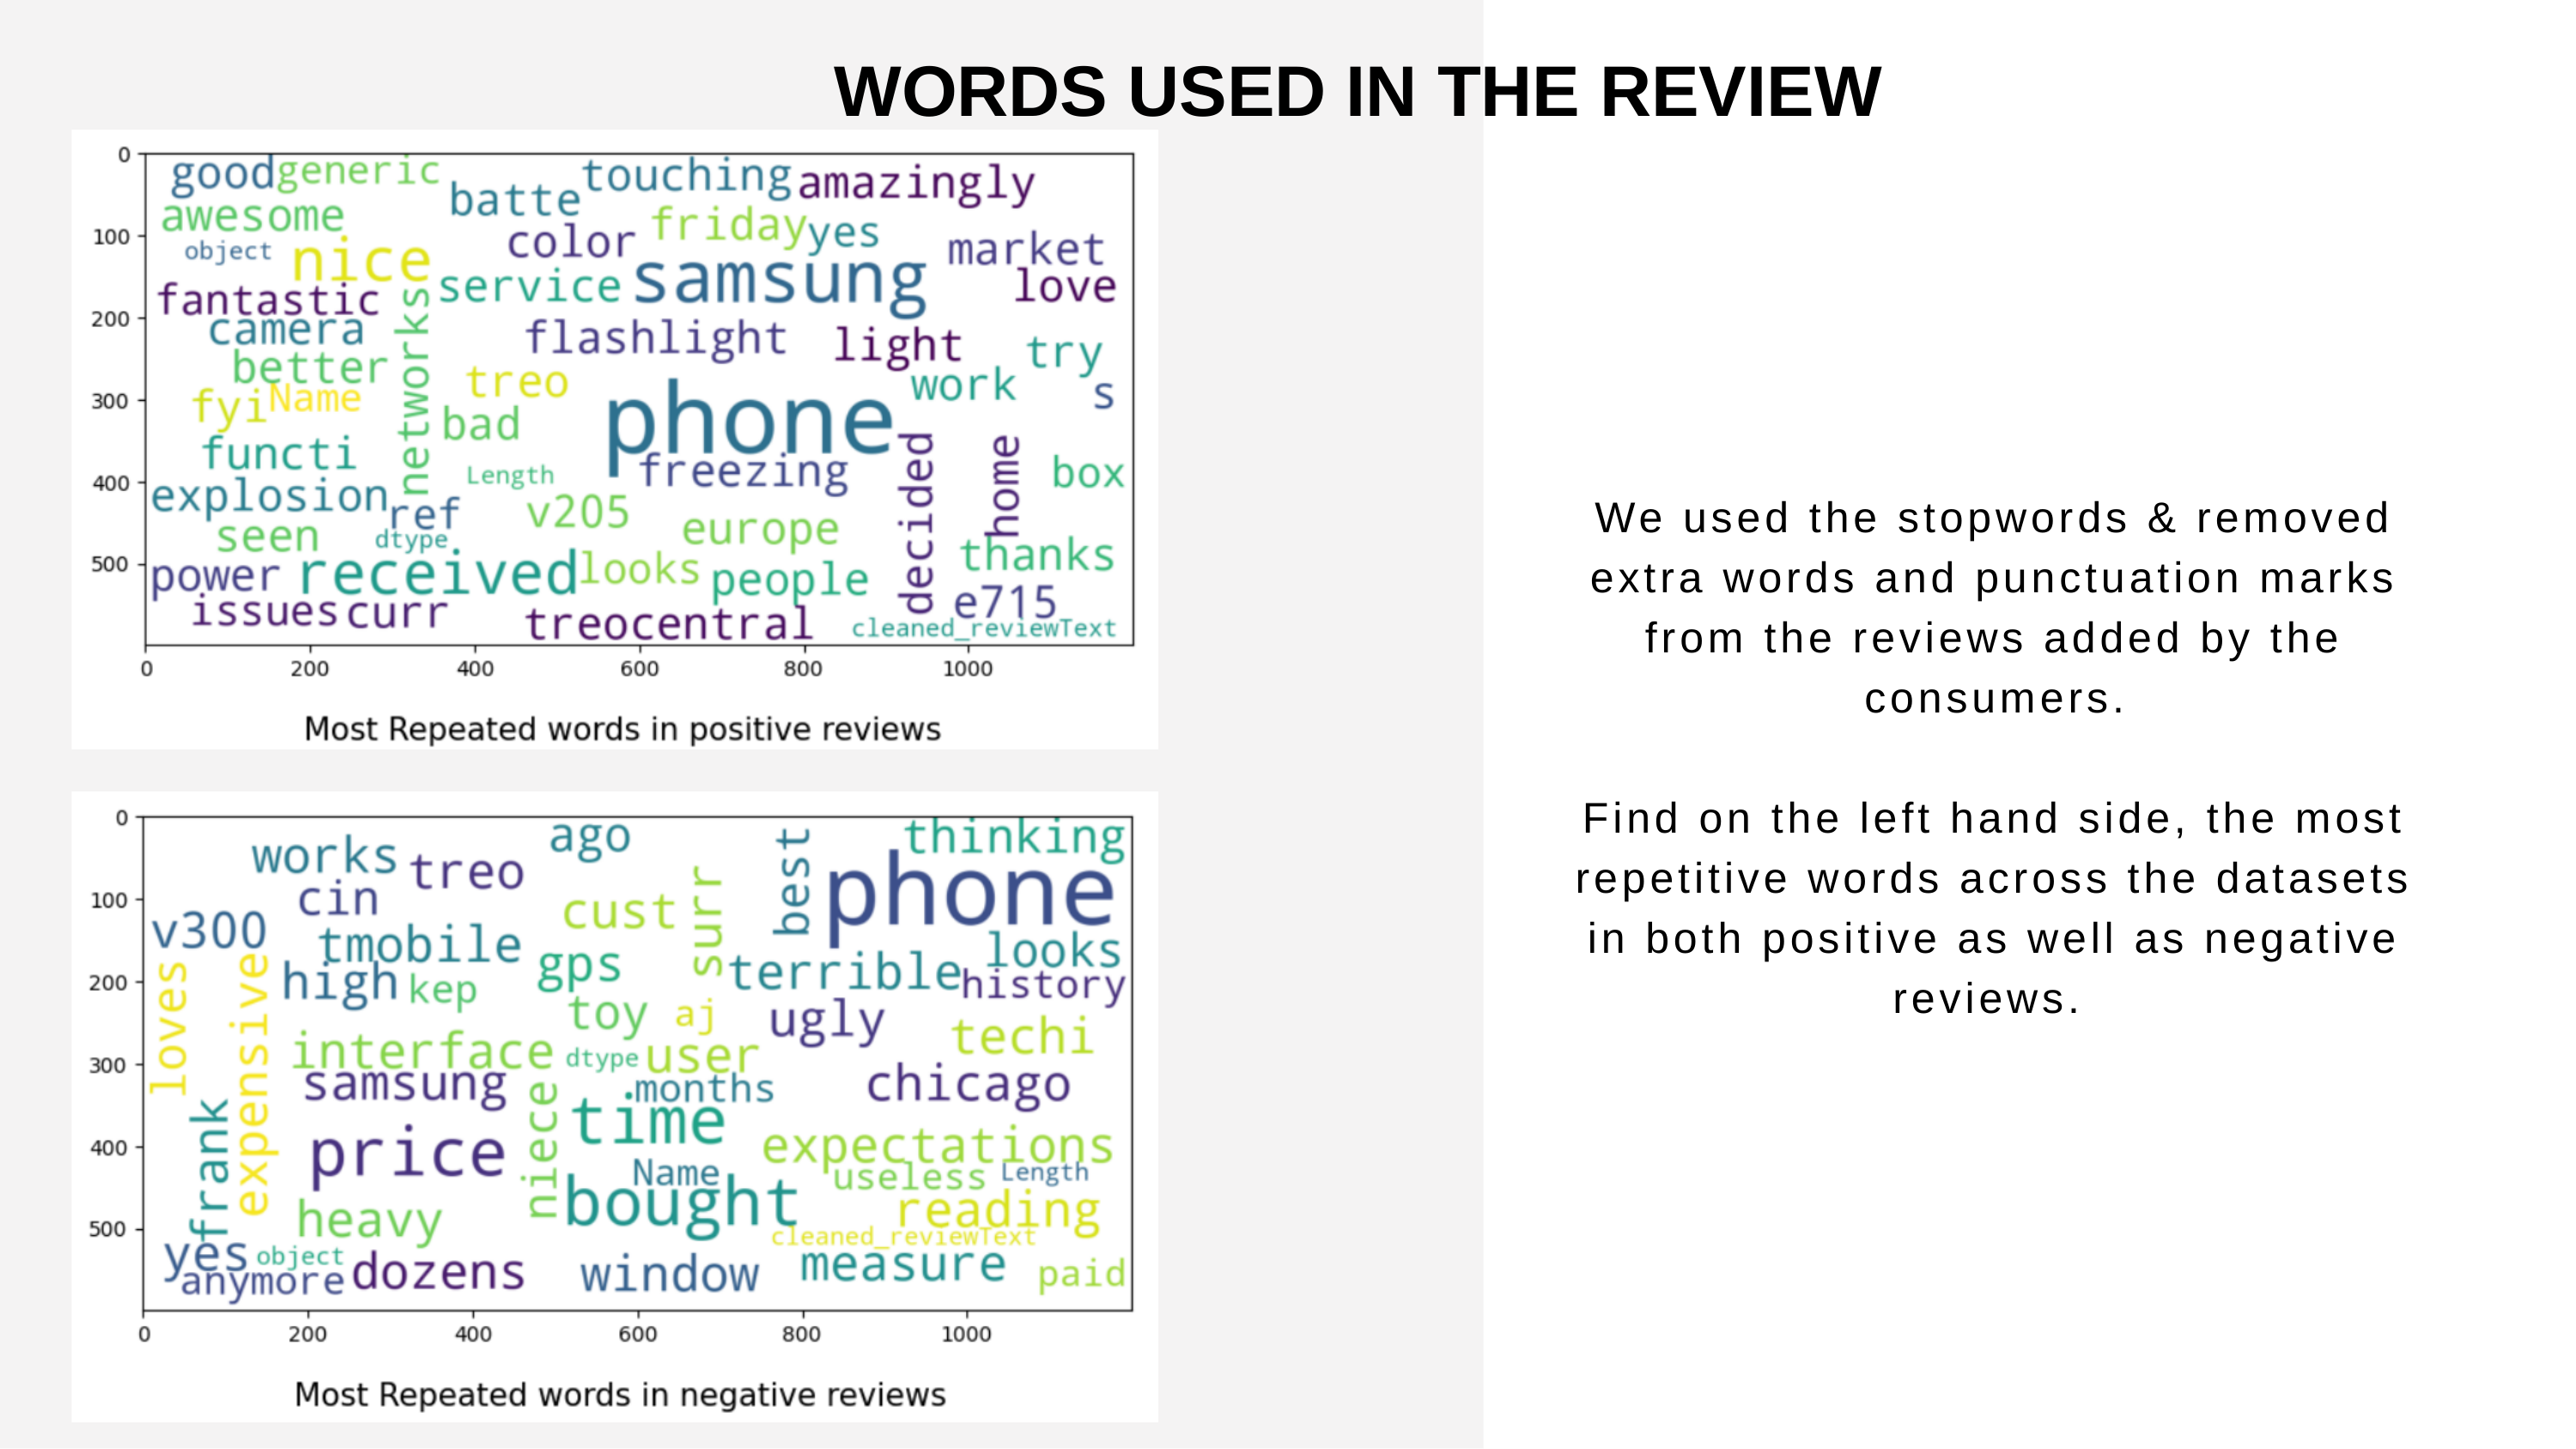

WORDS USED IN THE REVIEW

We used the stopwords & removed extra words and punctuation marks from the reviews added by the consumers.

Find on the left hand side, the most repetitive words across the datasets in both positive as well as negative reviews.